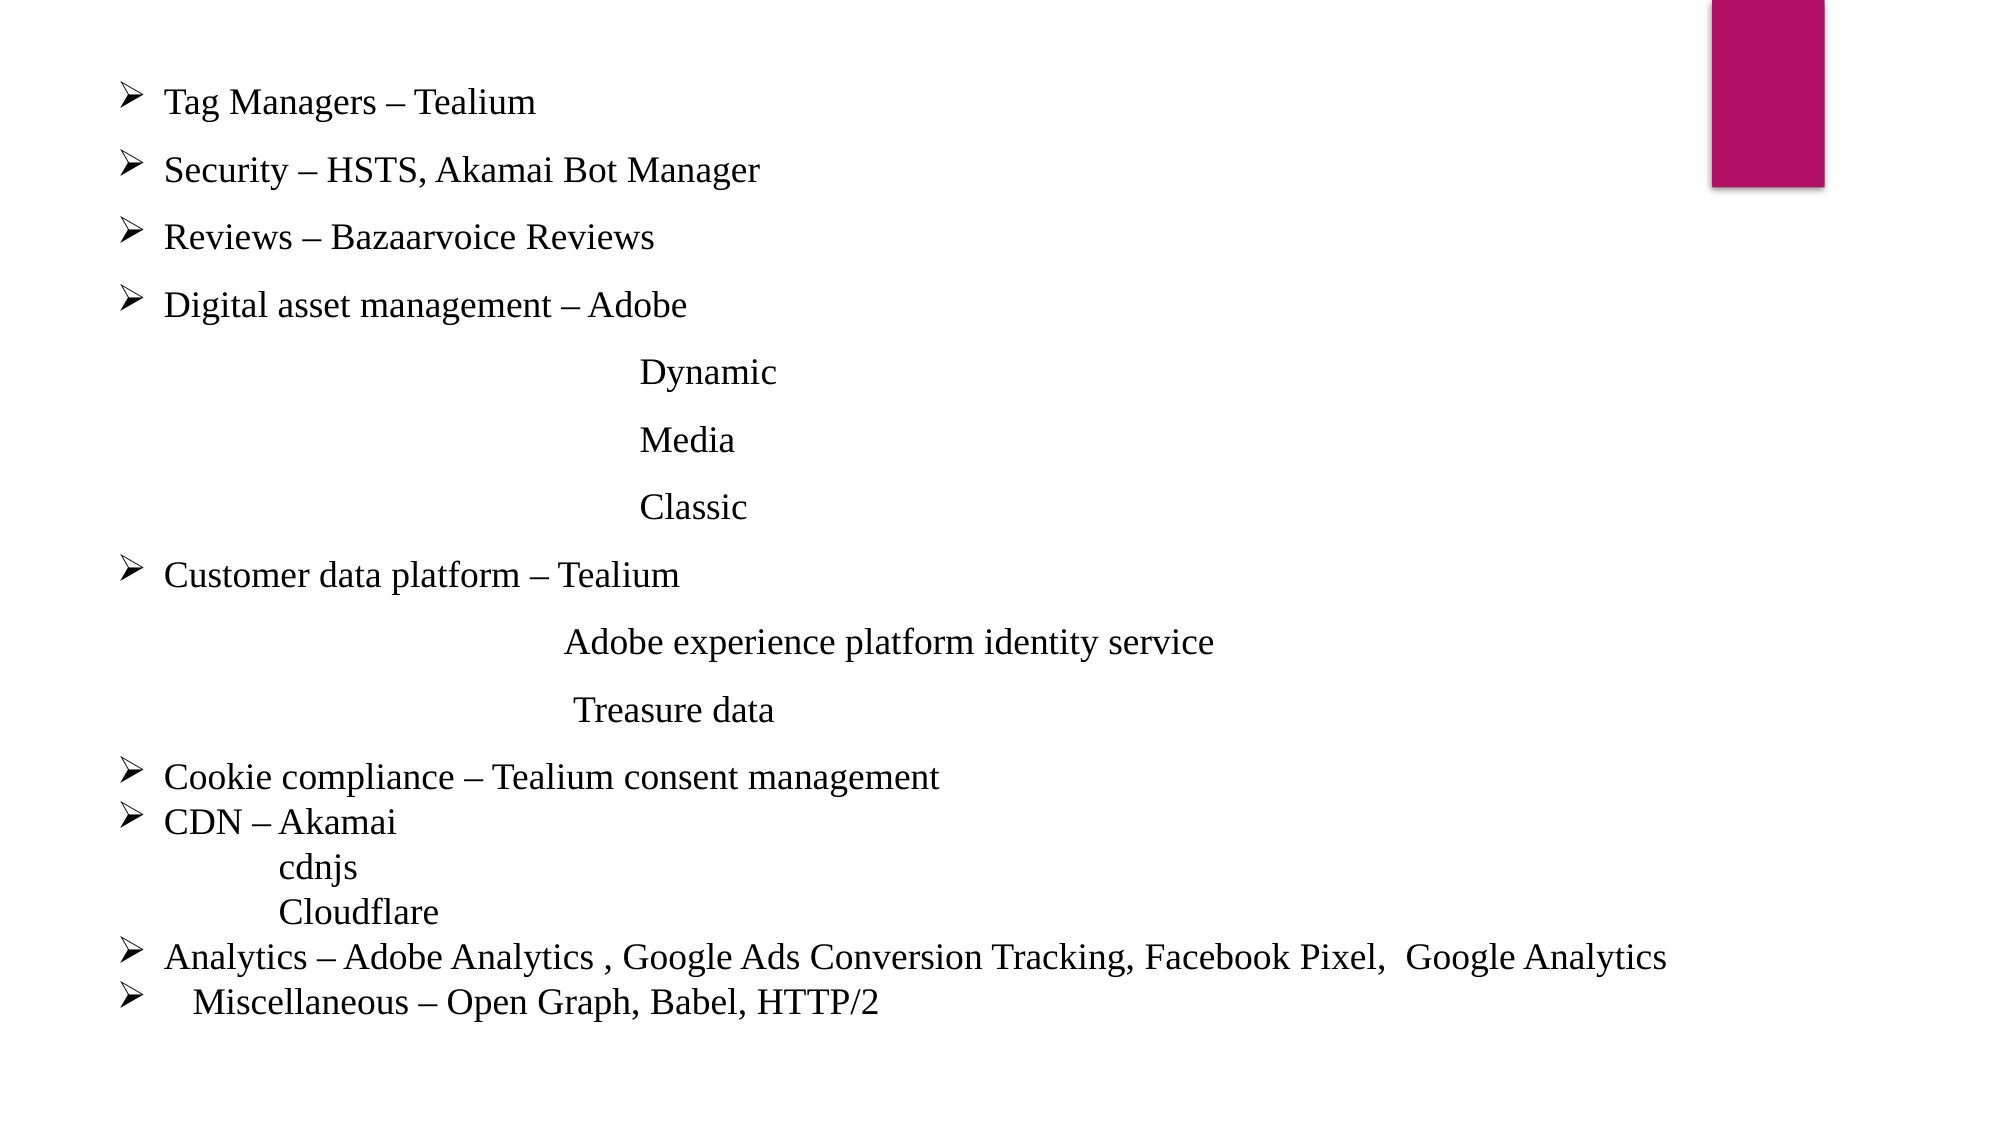

Tag Managers – Tealium
Security – HSTS, Akamai Bot Manager
Reviews – Bazaarvoice Reviews
Digital asset management – Adobe
                                                       Dynamic
                                                       Media
                                                       Classic
Customer data platform – Tealium
                                               Adobe experience platform identity service
                                                Treasure data
Cookie compliance – Tealium consent management
CDN – Akamai
                 cdnjs
                 Cloudflare
Analytics – Adobe Analytics , Google Ads Conversion Tracking, Facebook Pixel,  Google Analytics
   Miscellaneous – Open Graph, Babel, HTTP/2